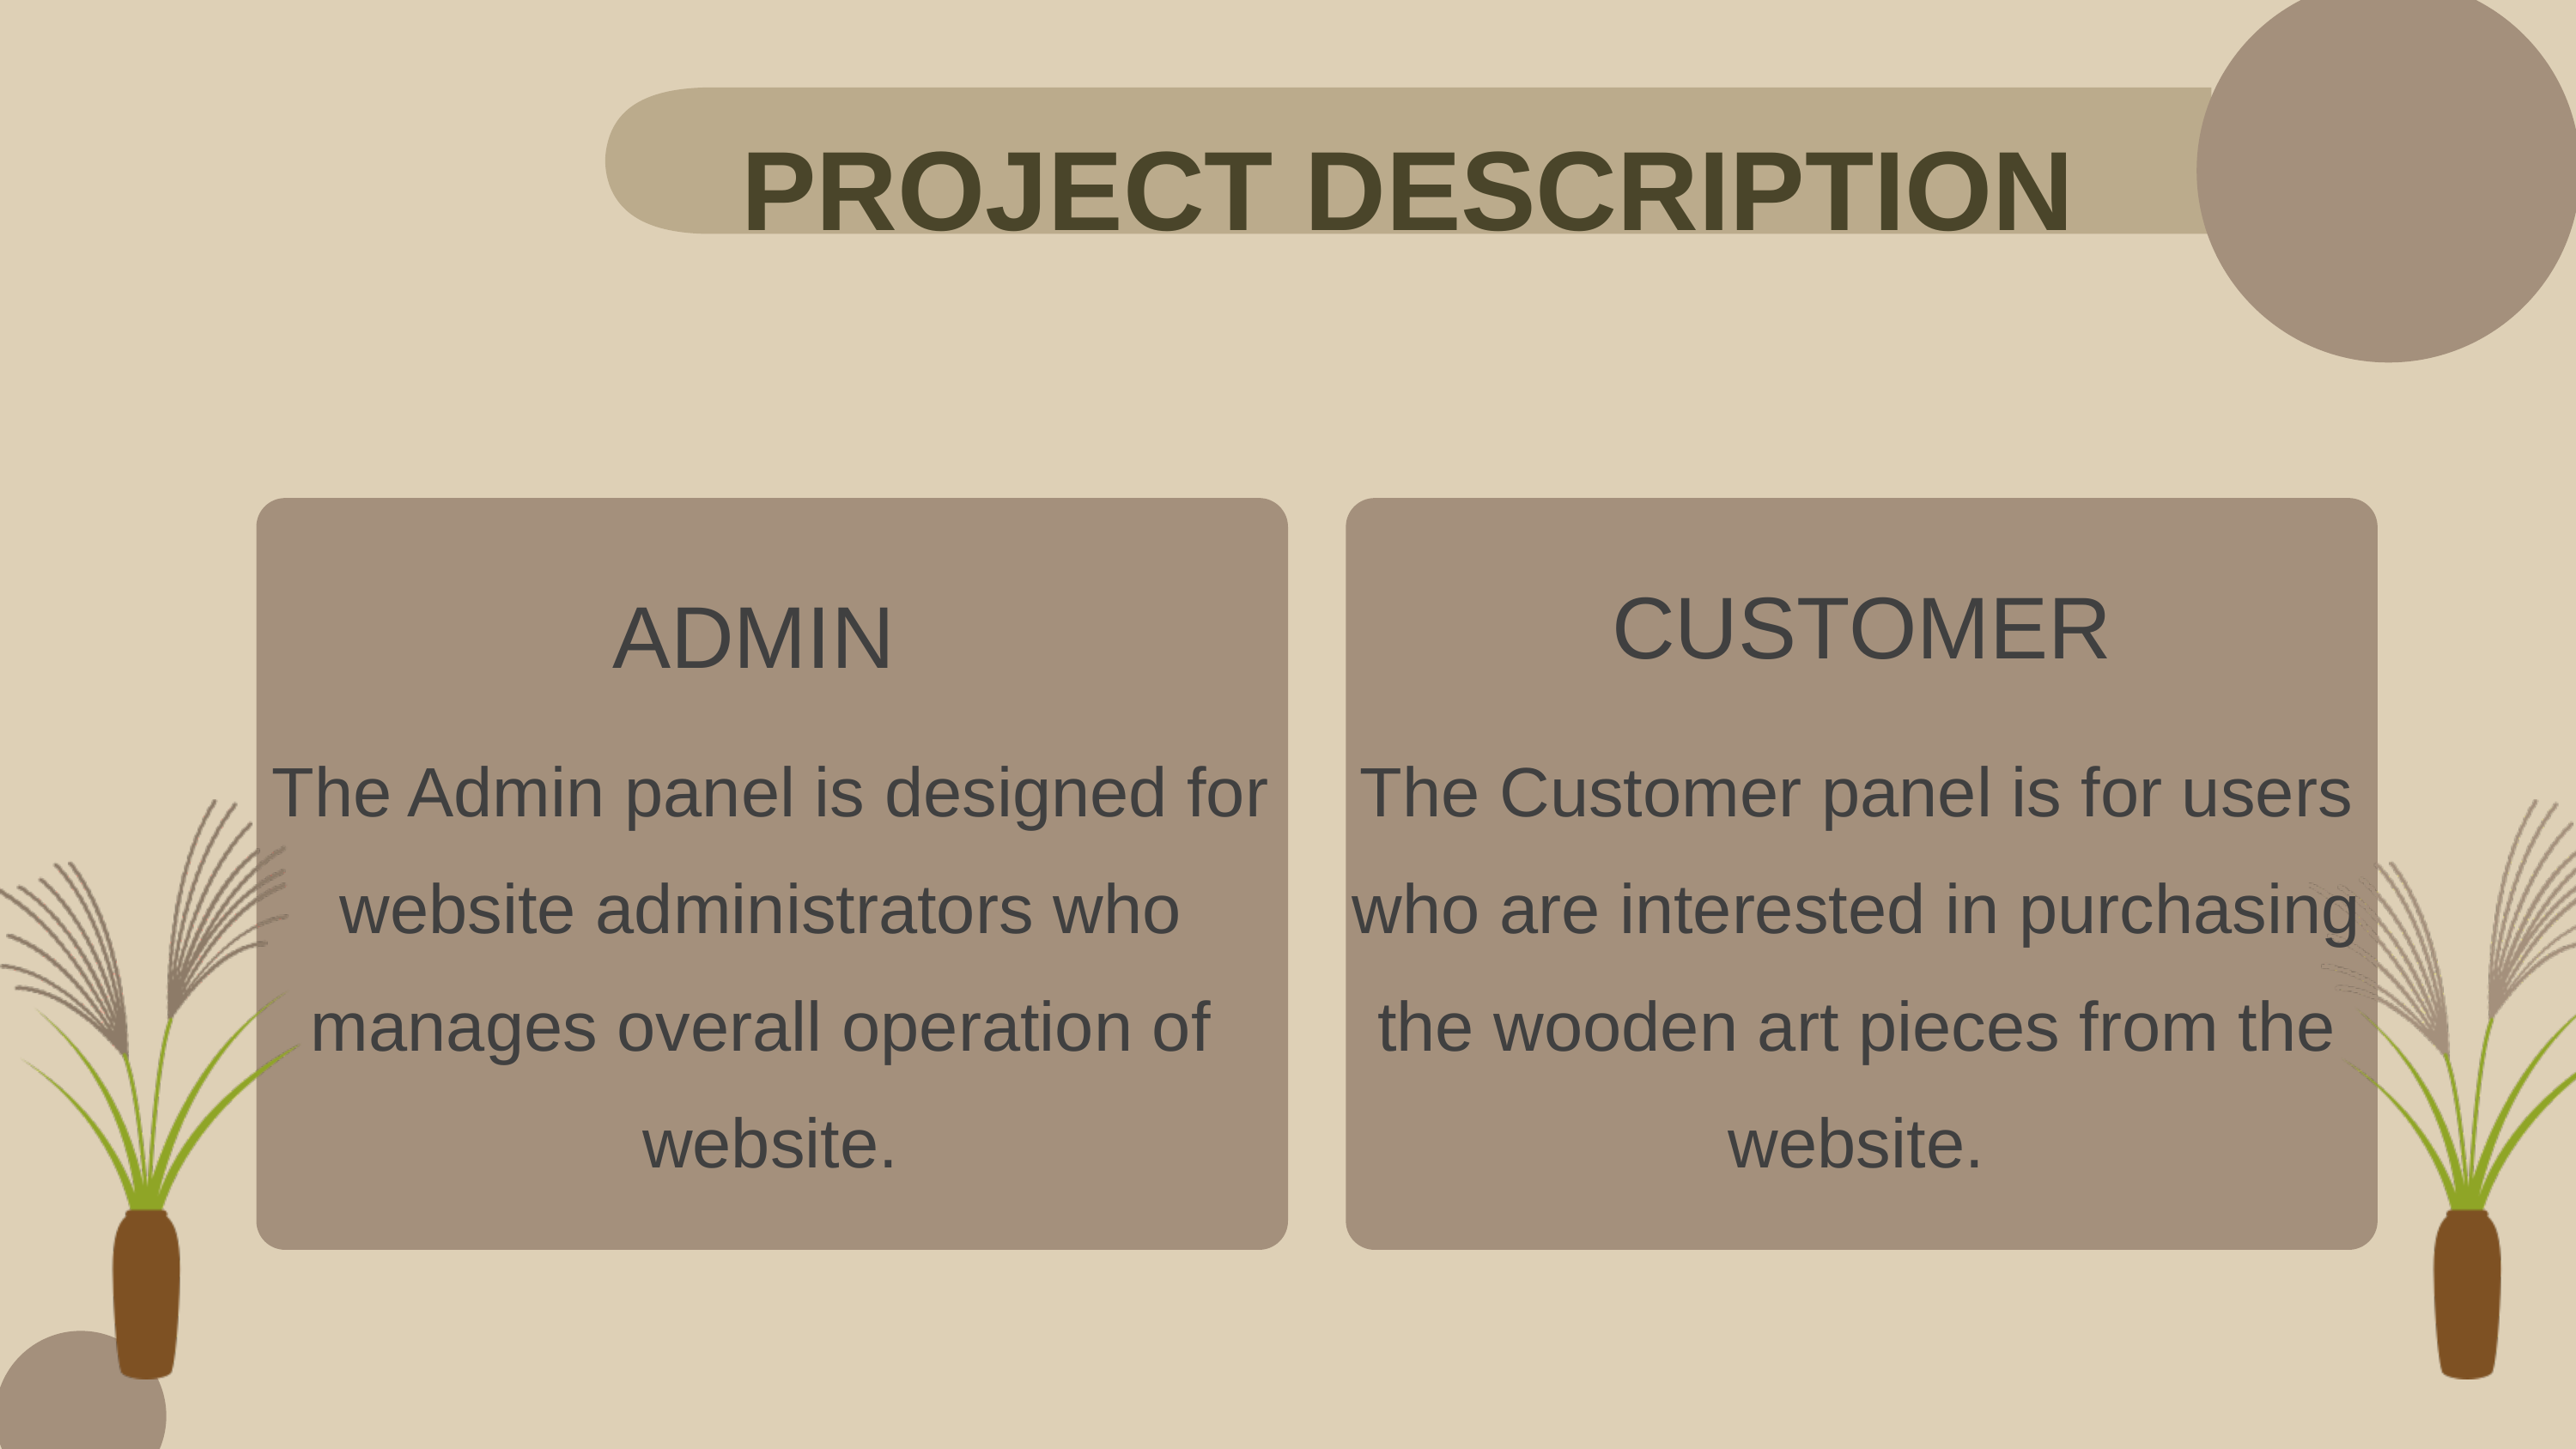

PROJECT DESCRIPTION

CUSTOMER
ADMIN
The Admin panel is designed for website administrators who
manages overall operation of
website.
The Customer panel is for users who are interested in purchasing the wooden art pieces from the website.